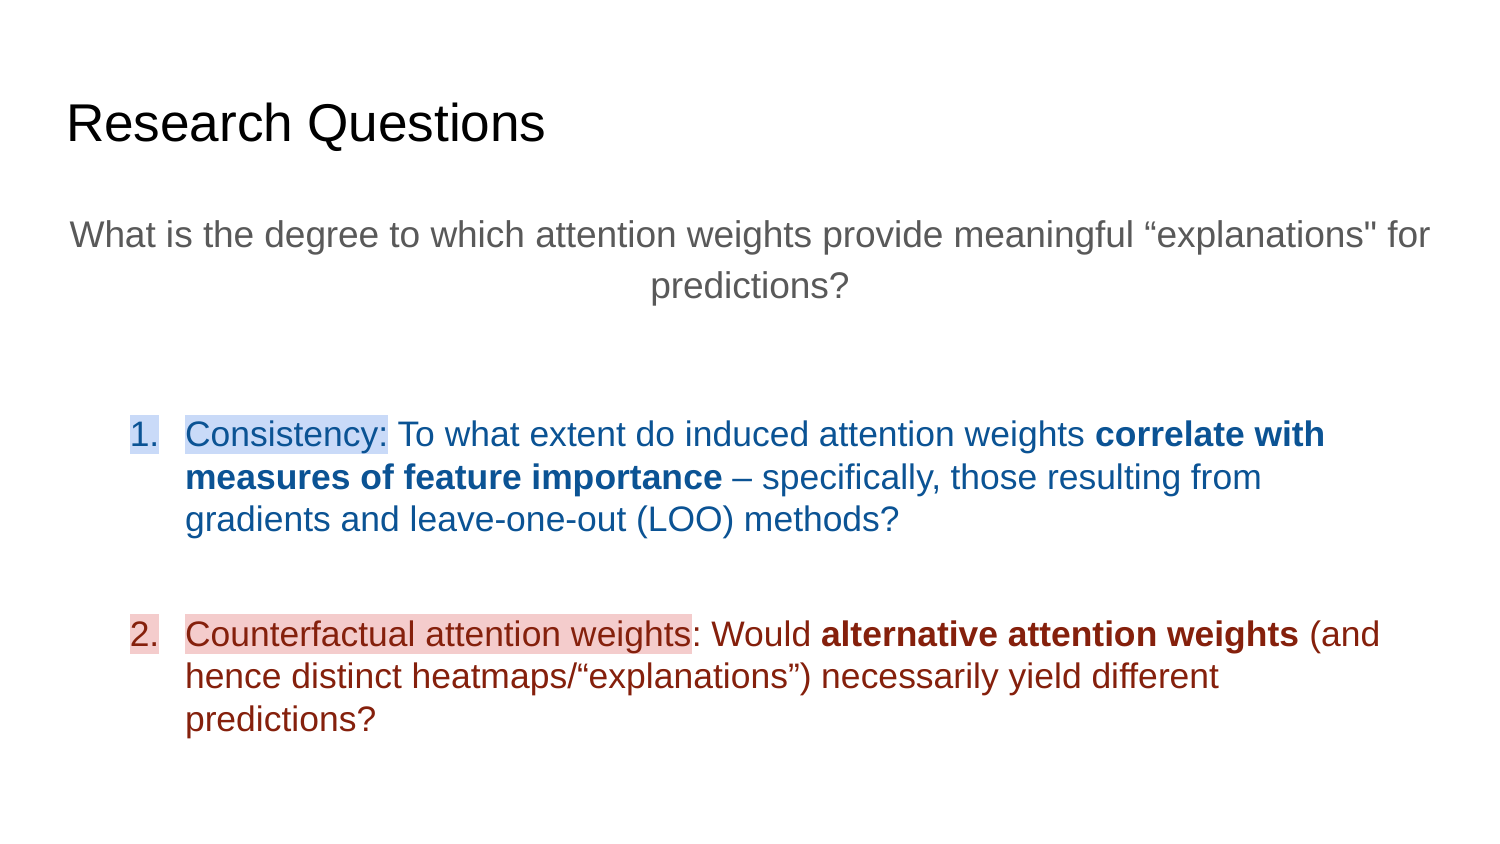

# Research Questions
What is the degree to which attention weights provide meaningful “explanations" for predictions?
Consistency: To what extent do induced attention weights correlate with measures of feature importance – specifically, those resulting from gradients and leave-one-out (LOO) methods?

Counterfactual attention weights: Would alternative attention weights (and hence distinct heatmaps/“explanations”) necessarily yield different predictions?